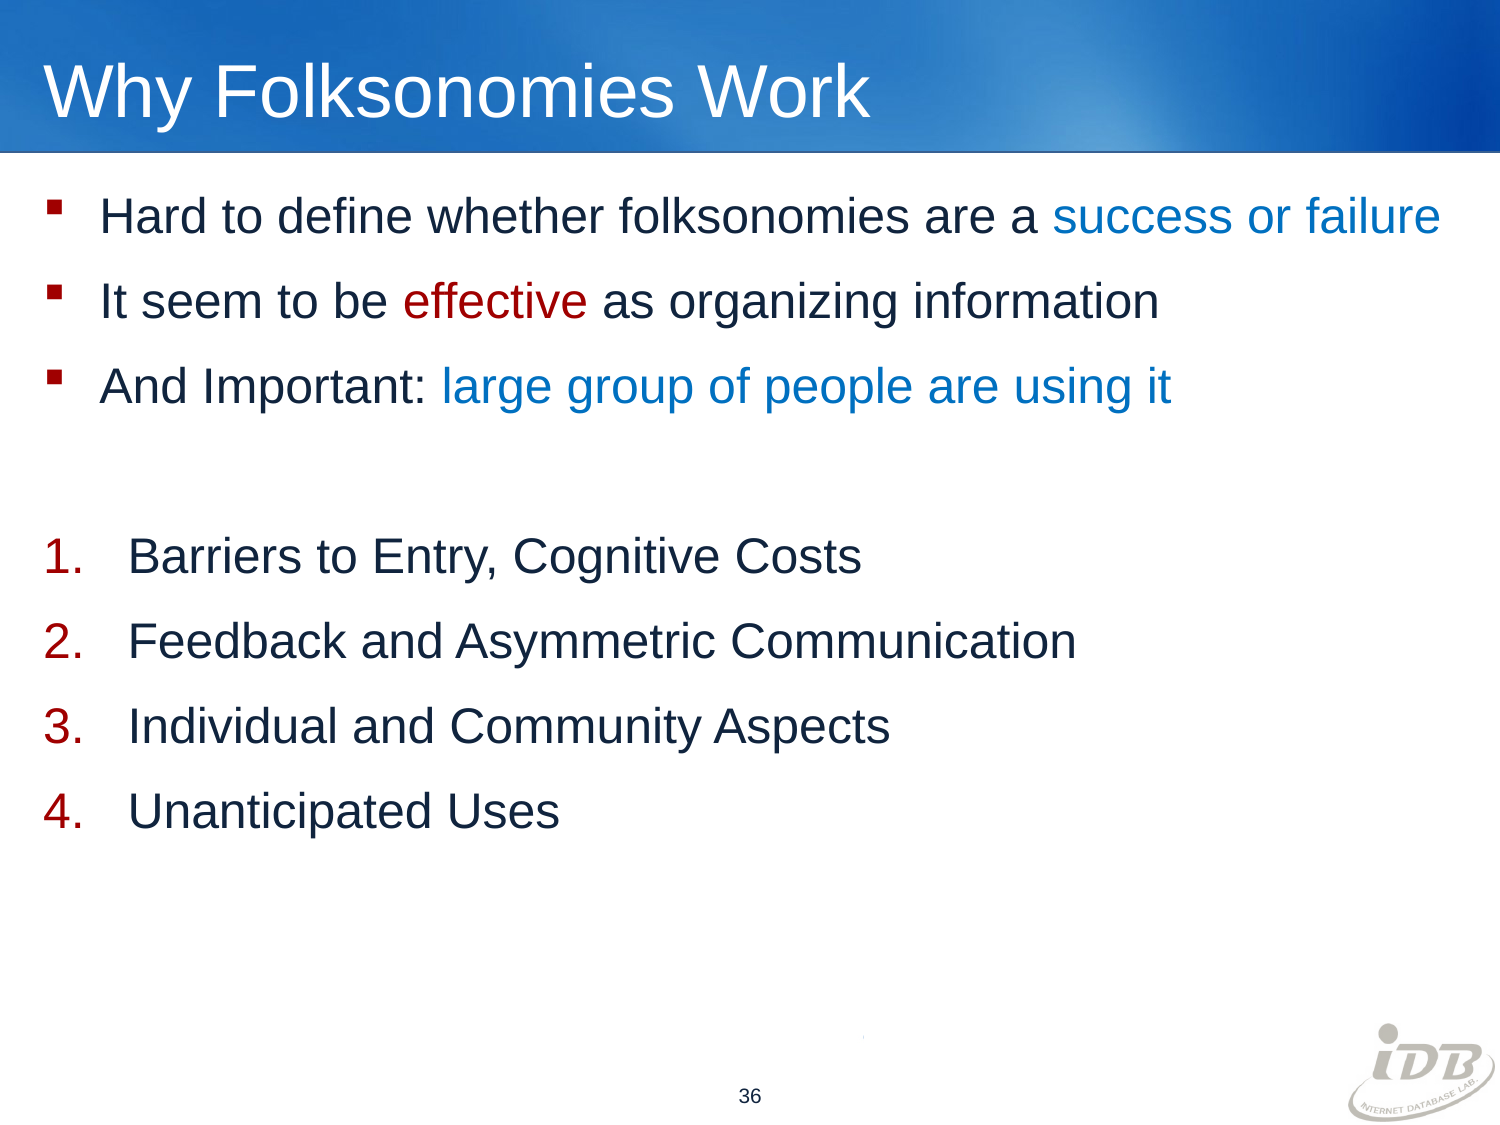

# Why Folksonomies Work
Hard to define whether folksonomies are a success or failure
It seem to be effective as organizing information
And Important: large group of people are using it

Barriers to Entry, Cognitive Costs
Feedback and Asymmetric Communication
Individual and Community Aspects
Unanticipated Uses
36